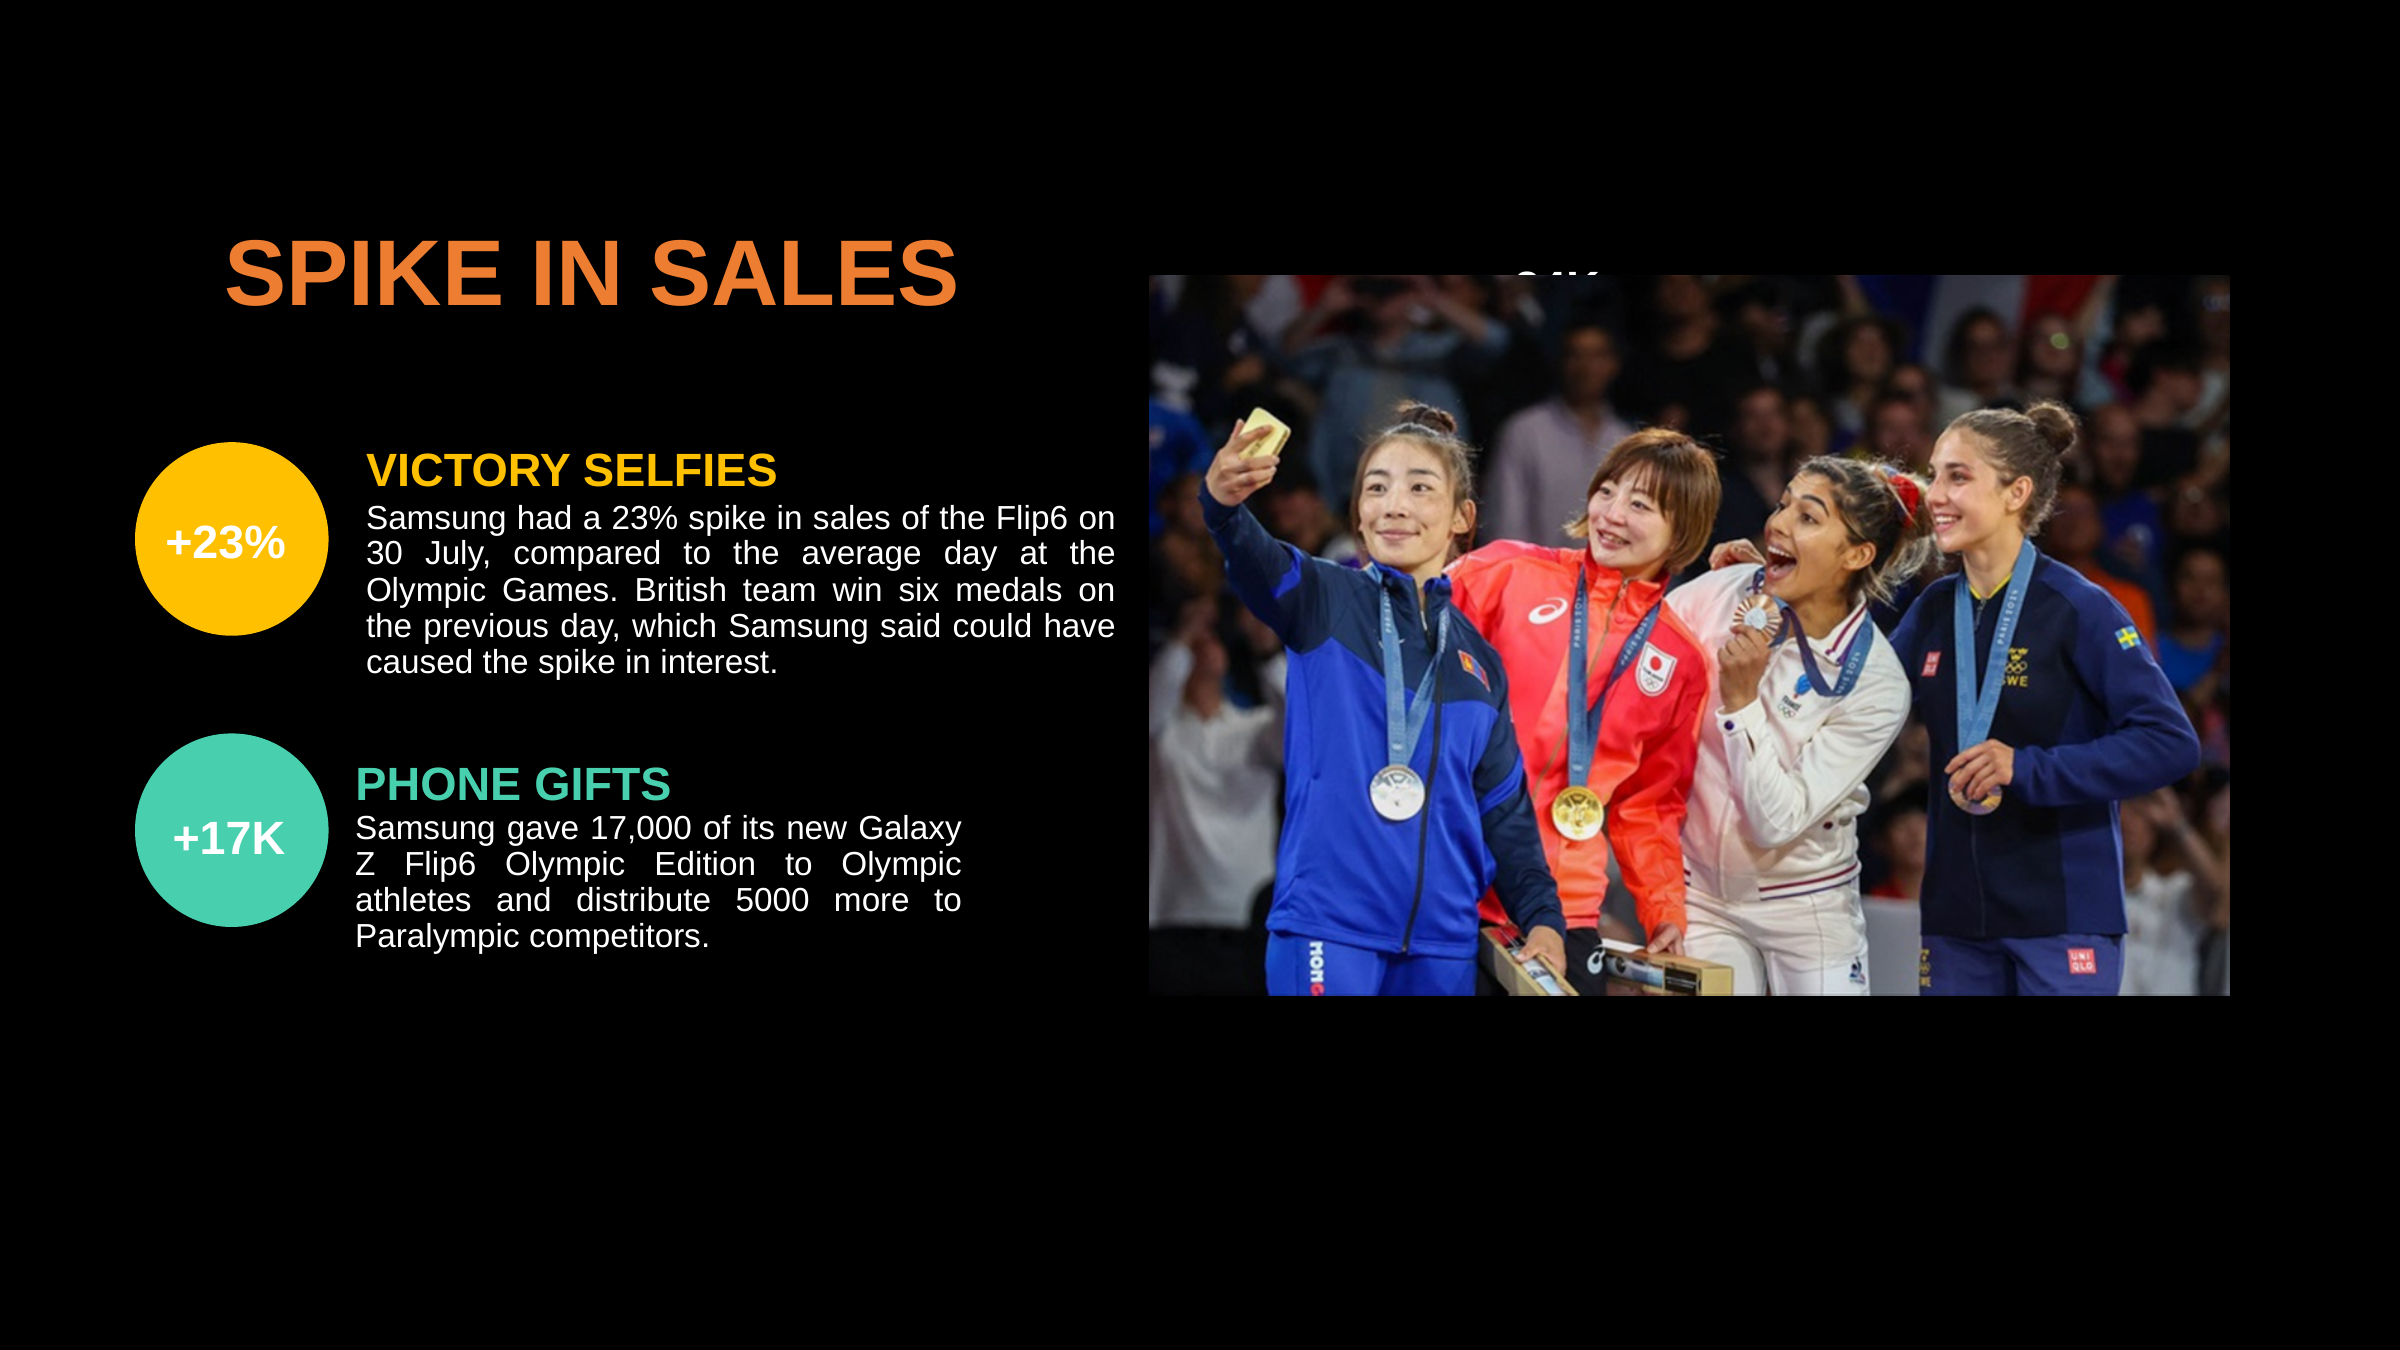

SPIKE IN SALES
+24K

VICTORY SELFIES

Samsung had a 23% spike in sales of the Flip6 on 30 July, compared to the average day at the Olympic Games. British team win six medals on the previous day, which Samsung said could have caused the spike in interest.
+23%

PHONE GIFTS
+17K
Samsung gave 17,000 of its new Galaxy Z Flip6 Olympic Edition to Olympic athletes and distribute 5000 more to Paralympic competitors.